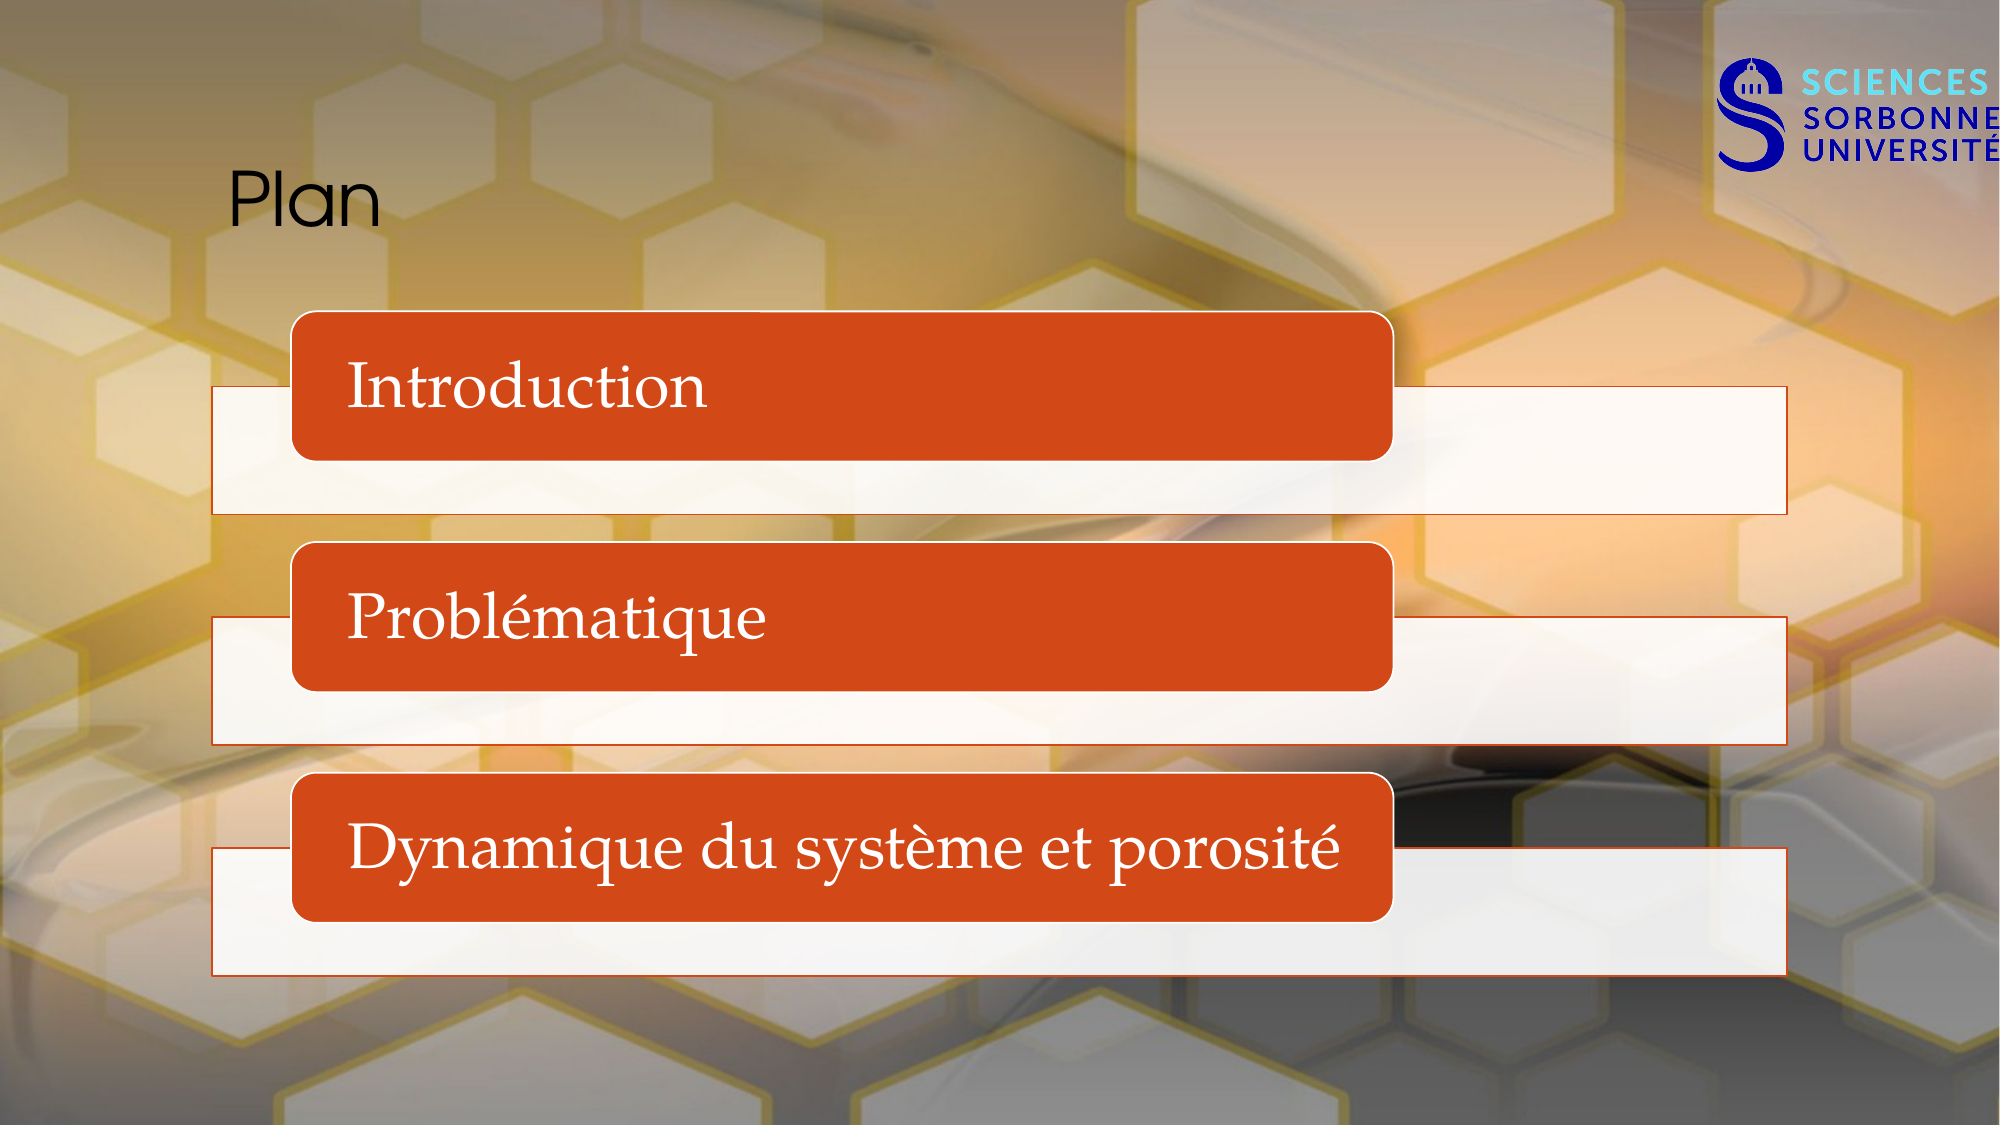

# Plan
Introduction
Problématique
Dynamique du système et porosité